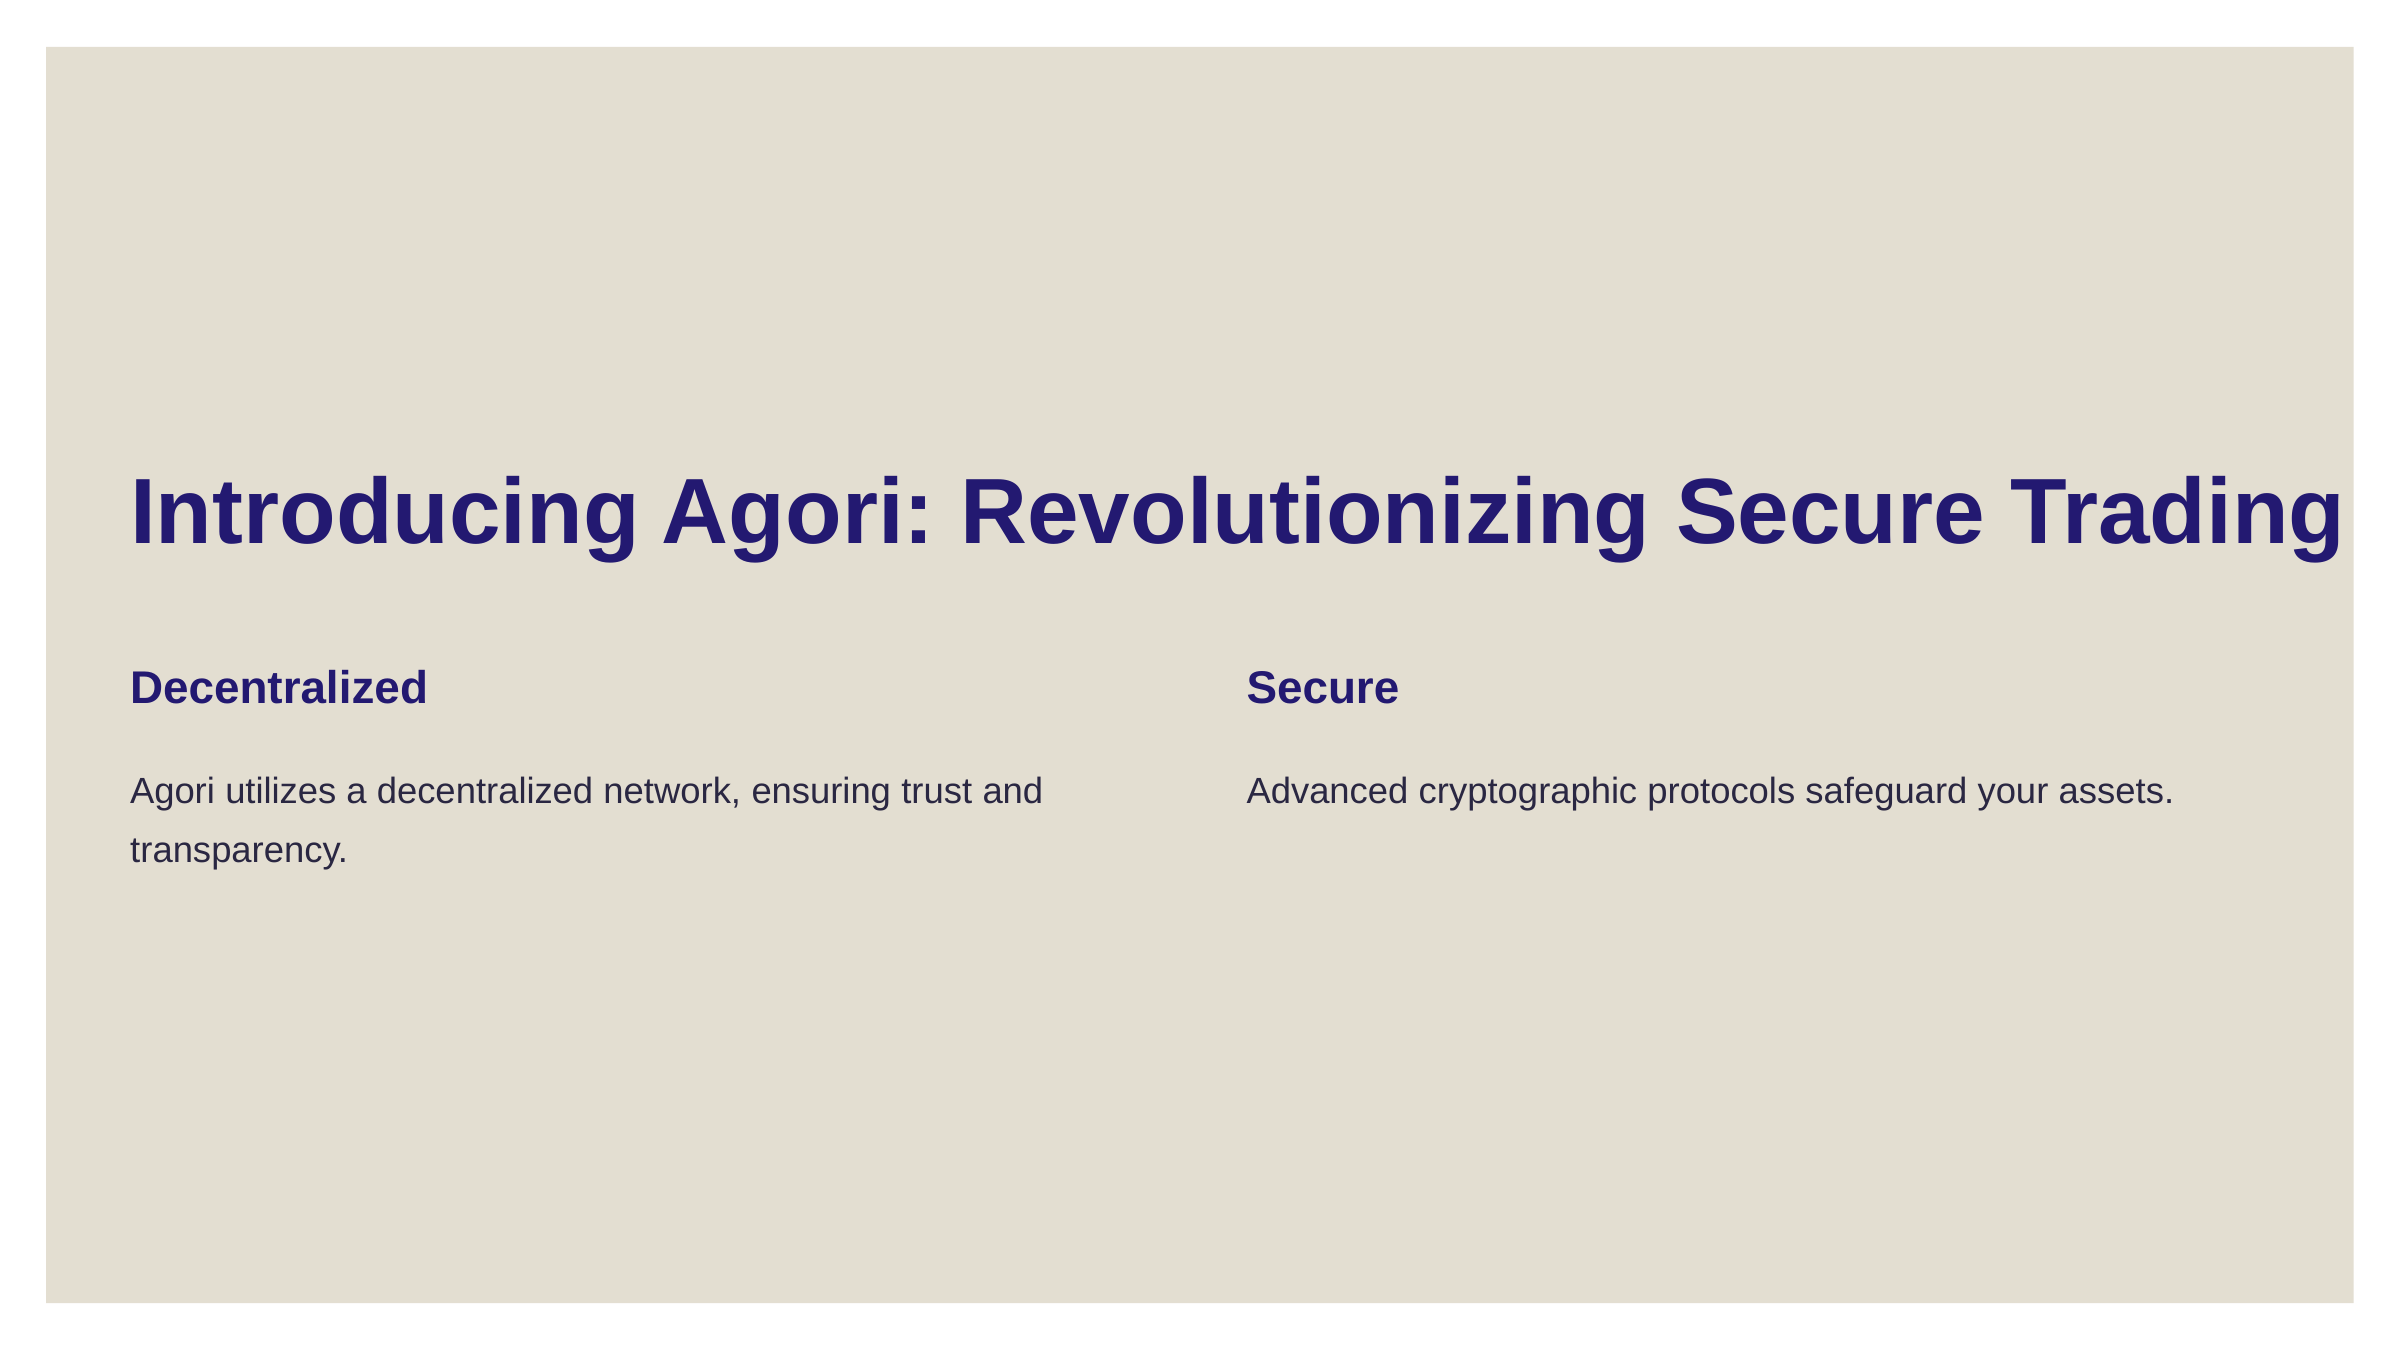

Introducing Agori: Revolutionizing Secure Trading
Decentralized
Secure
Agori utilizes a decentralized network, ensuring trust and transparency.
Advanced cryptographic protocols safeguard your assets.